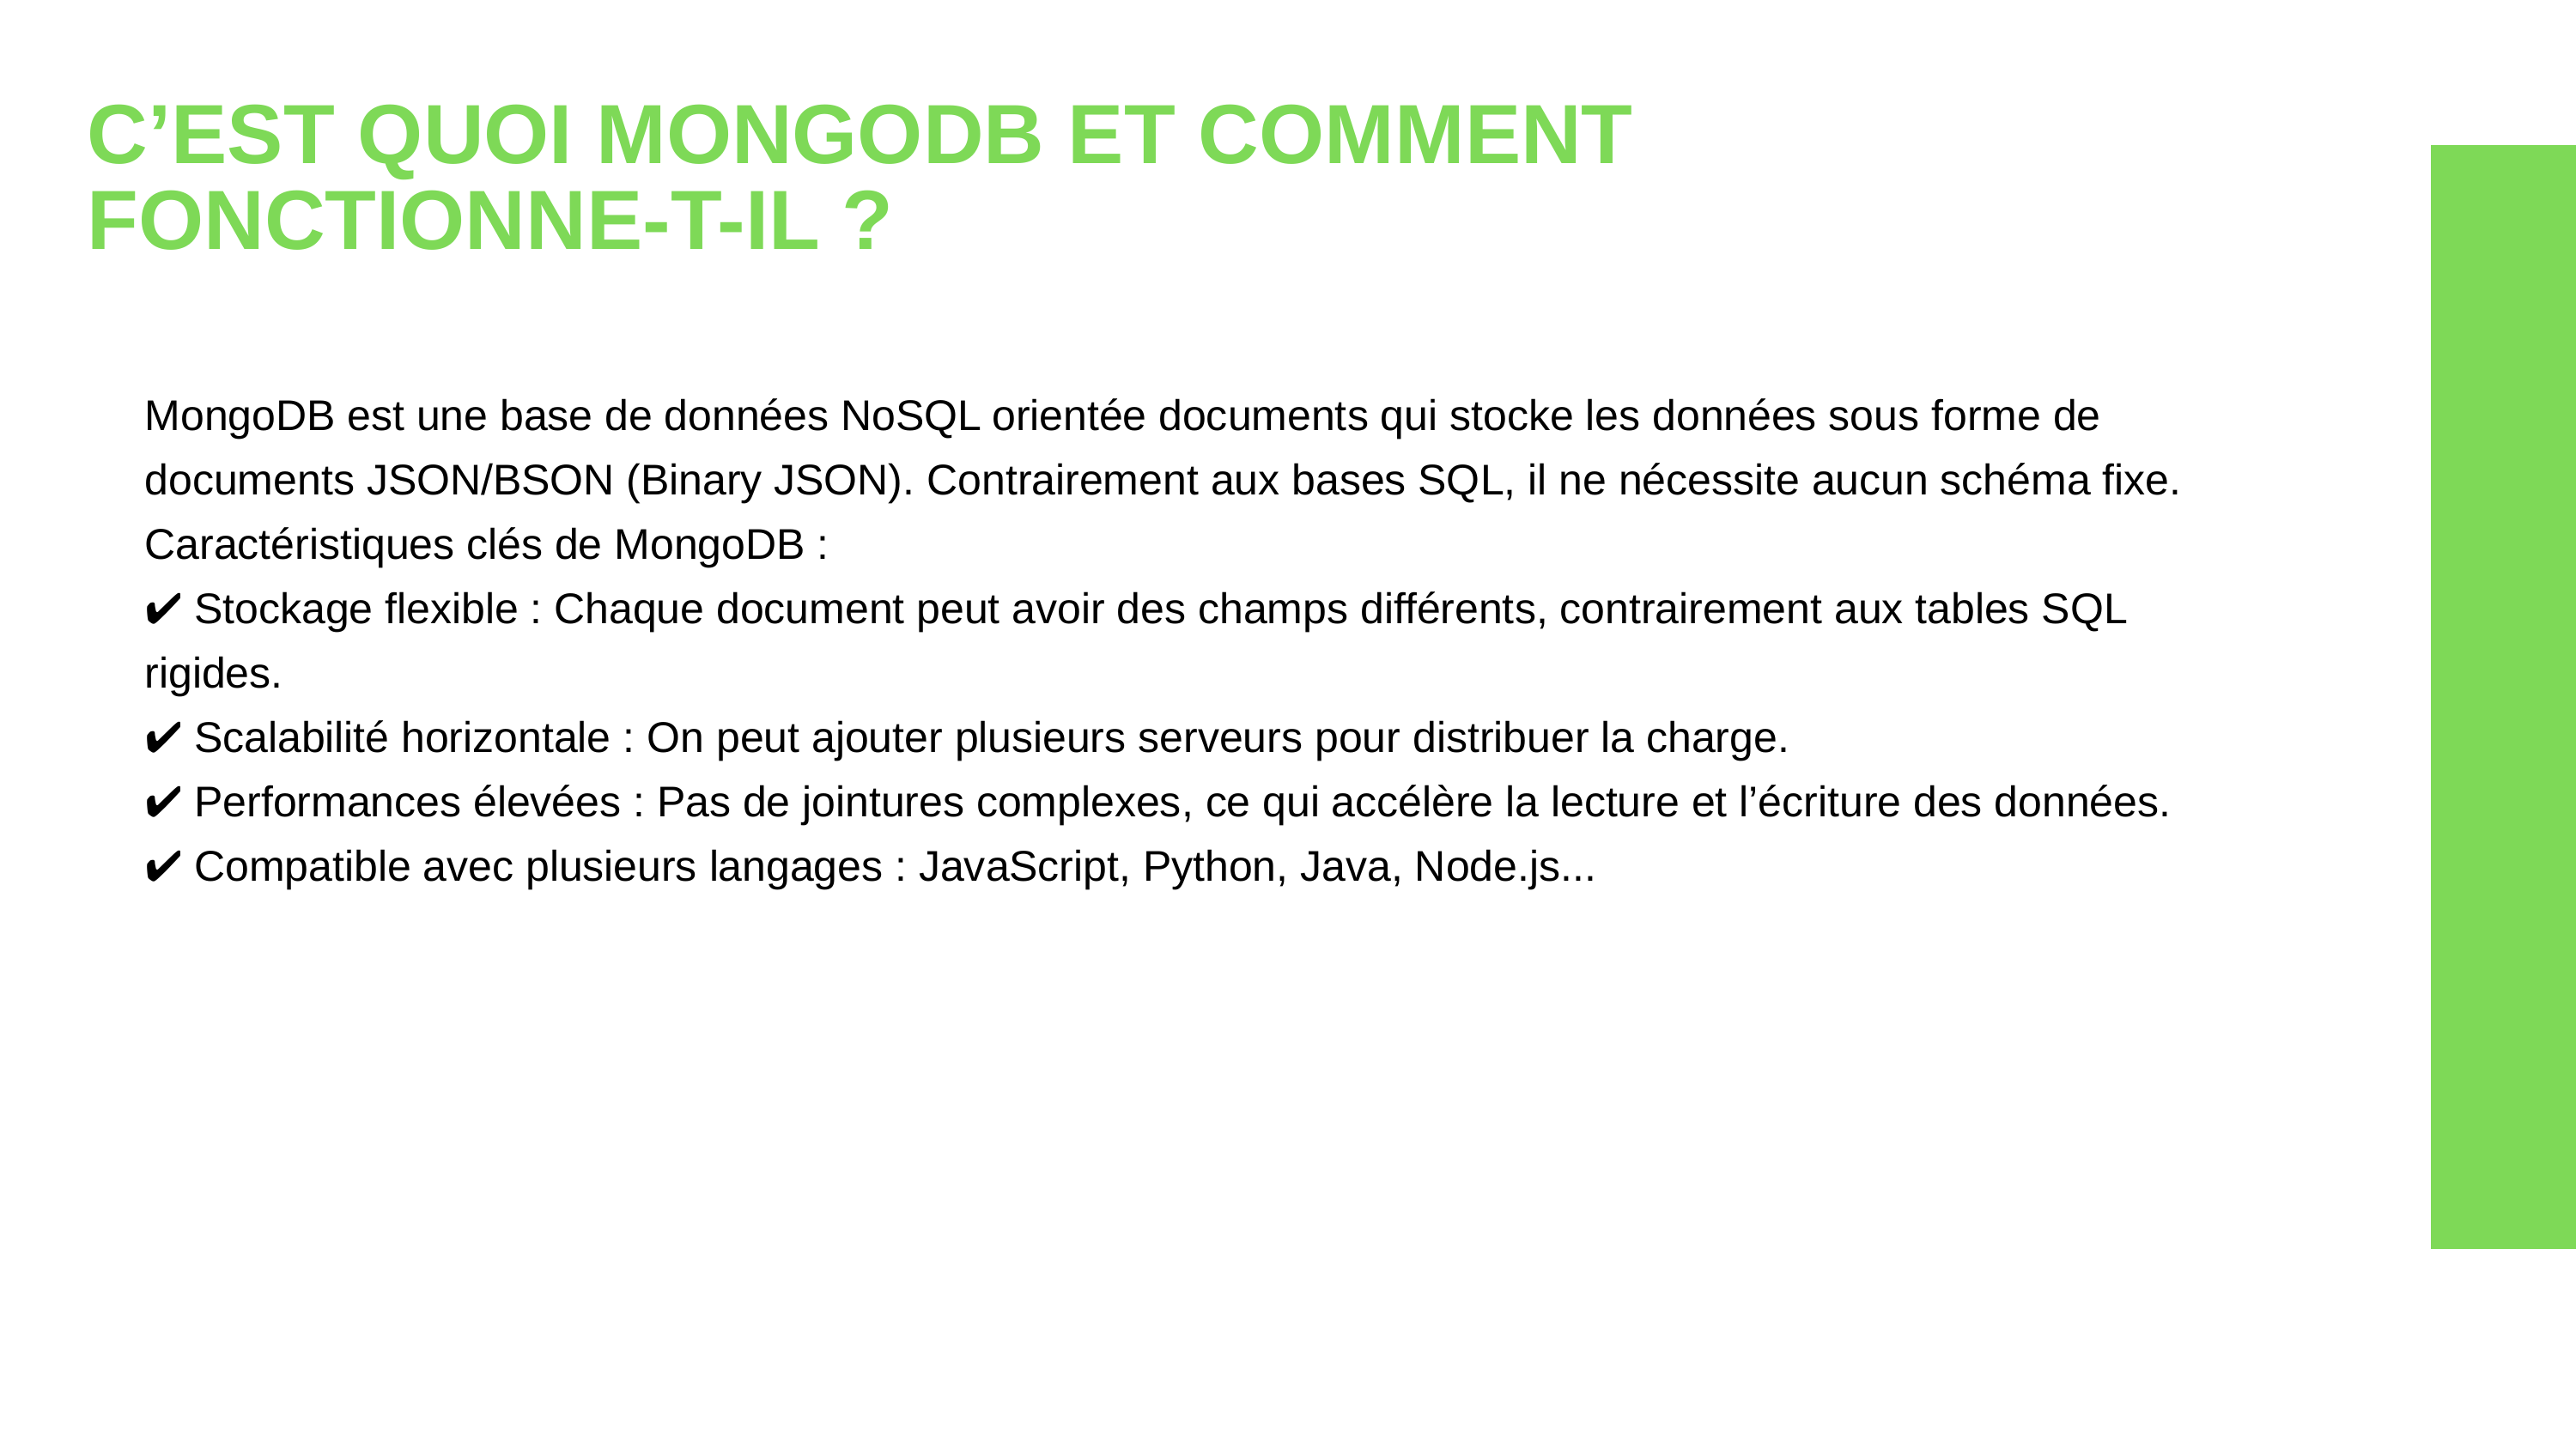

C’EST QUOI MONGODB ET COMMENT FONCTIONNE-T-IL ?

MongoDB est une base de données NoSQL orientée documents qui stocke les données sous forme de documents JSON/BSON (Binary JSON). Contrairement aux bases SQL, il ne nécessite aucun schéma fixe.
Caractéristiques clés de MongoDB :
✔️ Stockage flexible : Chaque document peut avoir des champs différents, contrairement aux tables SQL rigides.
✔️ Scalabilité horizontale : On peut ajouter plusieurs serveurs pour distribuer la charge.
✔️ Performances élevées : Pas de jointures complexes, ce qui accélère la lecture et l’écriture des données.
✔️ Compatible avec plusieurs langages : JavaScript, Python, Java, Node.js...